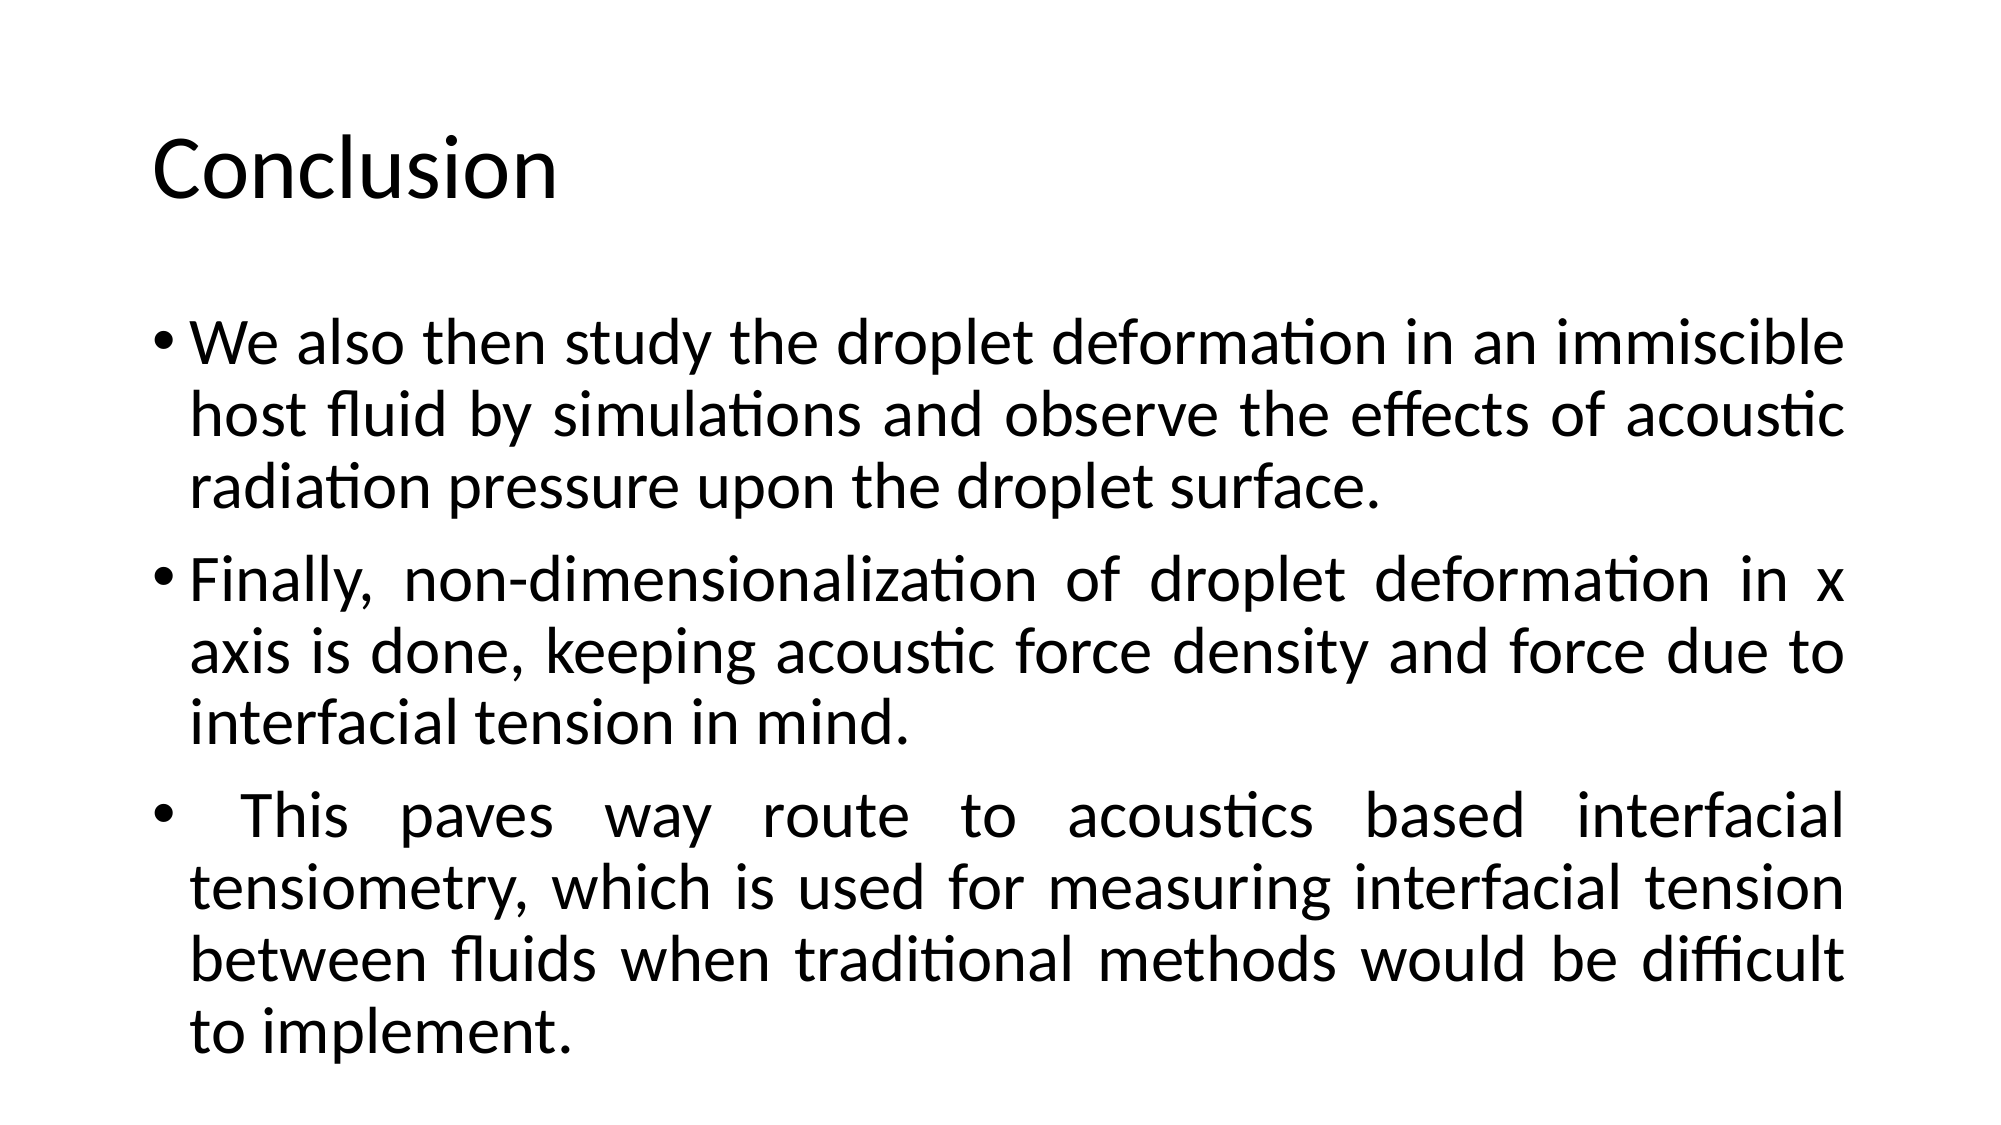

# Conclusion
We also then study the droplet deformation in an immiscible host fluid by simulations and observe the effects of acoustic radiation pressure upon the droplet surface.
Finally, non-dimensionalization of droplet deformation in x axis is done, keeping acoustic force density and force due to interfacial tension in mind.
 This paves way route to acoustics based interfacial tensiometry, which is used for measuring interfacial tension between fluids when traditional methods would be difficult to implement.